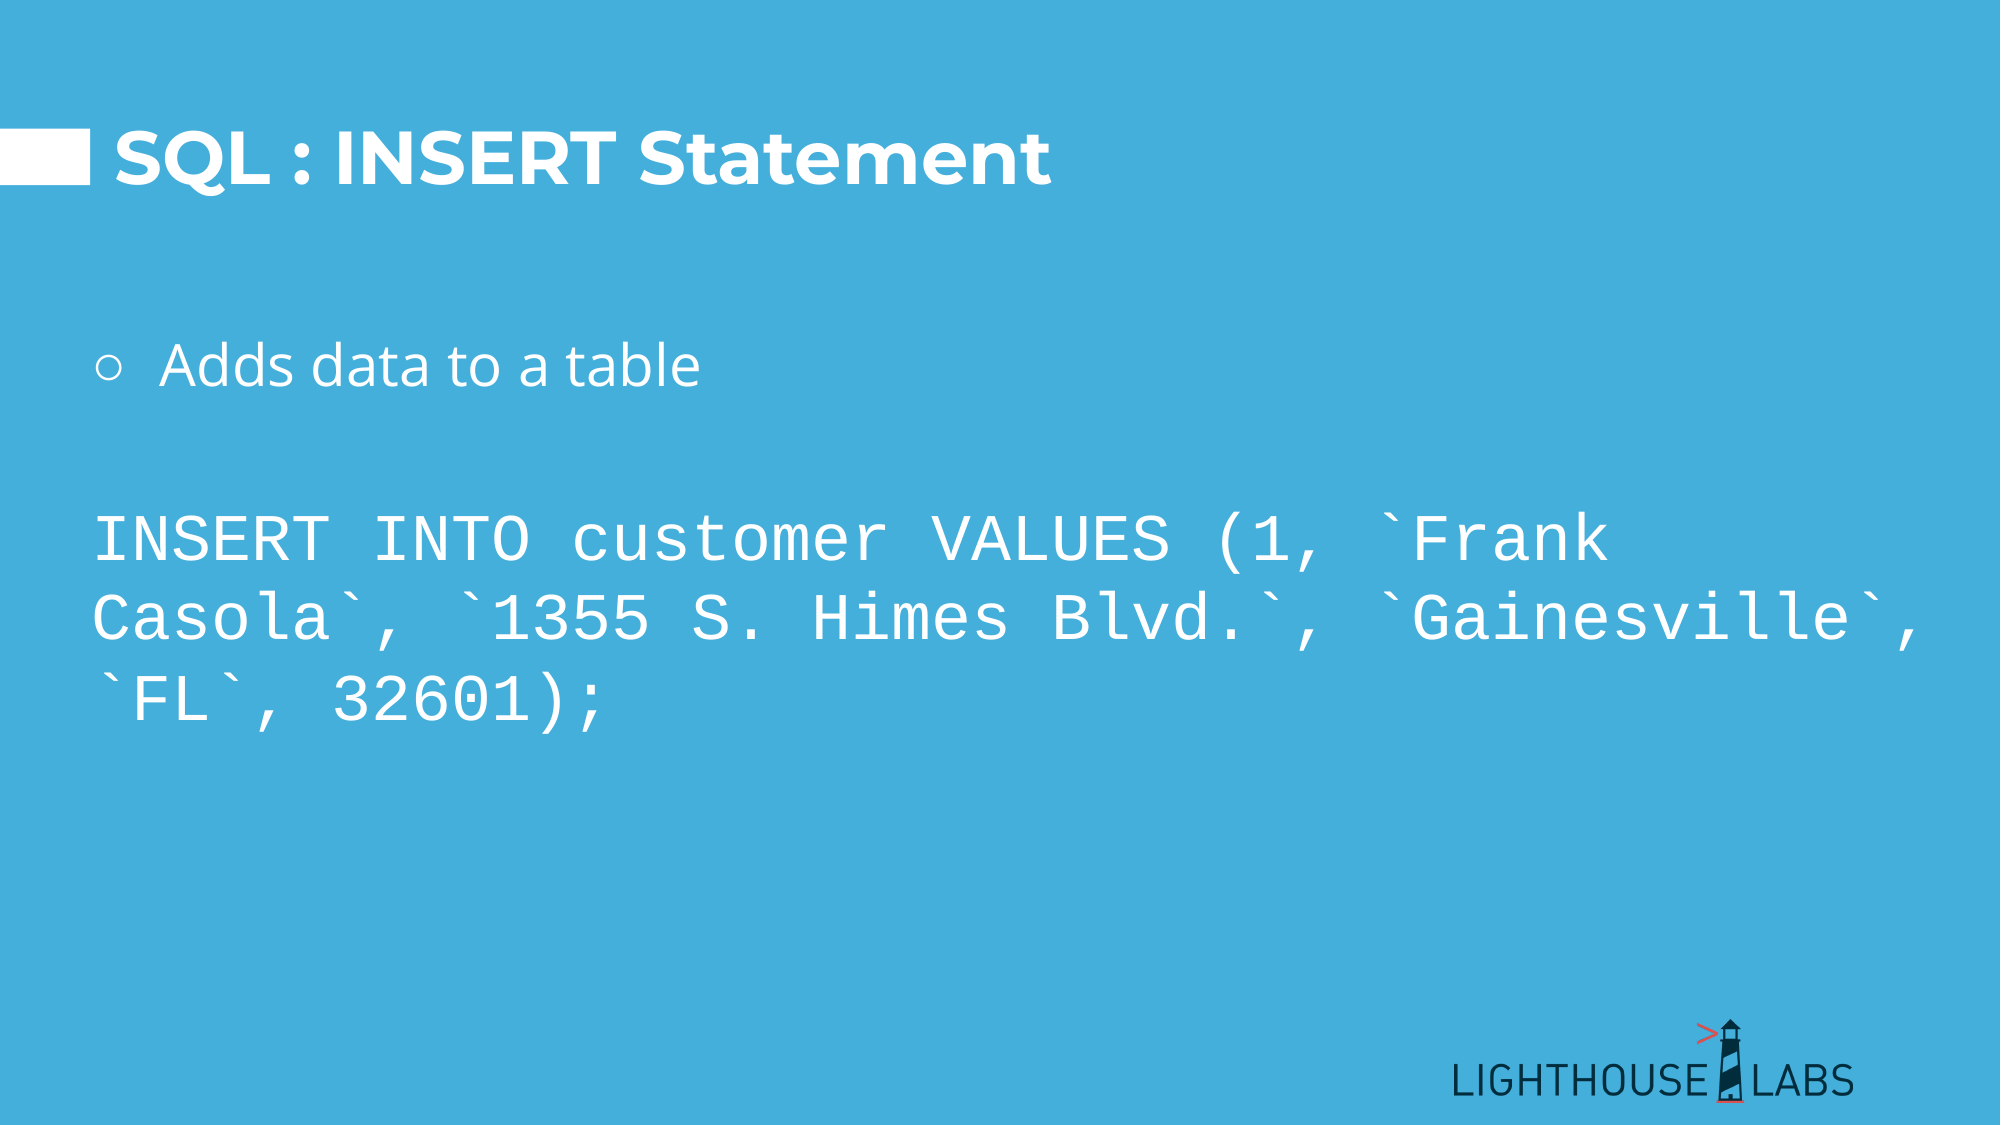

# SQL : INSERT Statement
Adds data to a table

INSERT INTO customer VALUES (1, `Frank Casola`, `1355 S. Himes Blvd.`, `Gainesville`, `FL`, 32601);